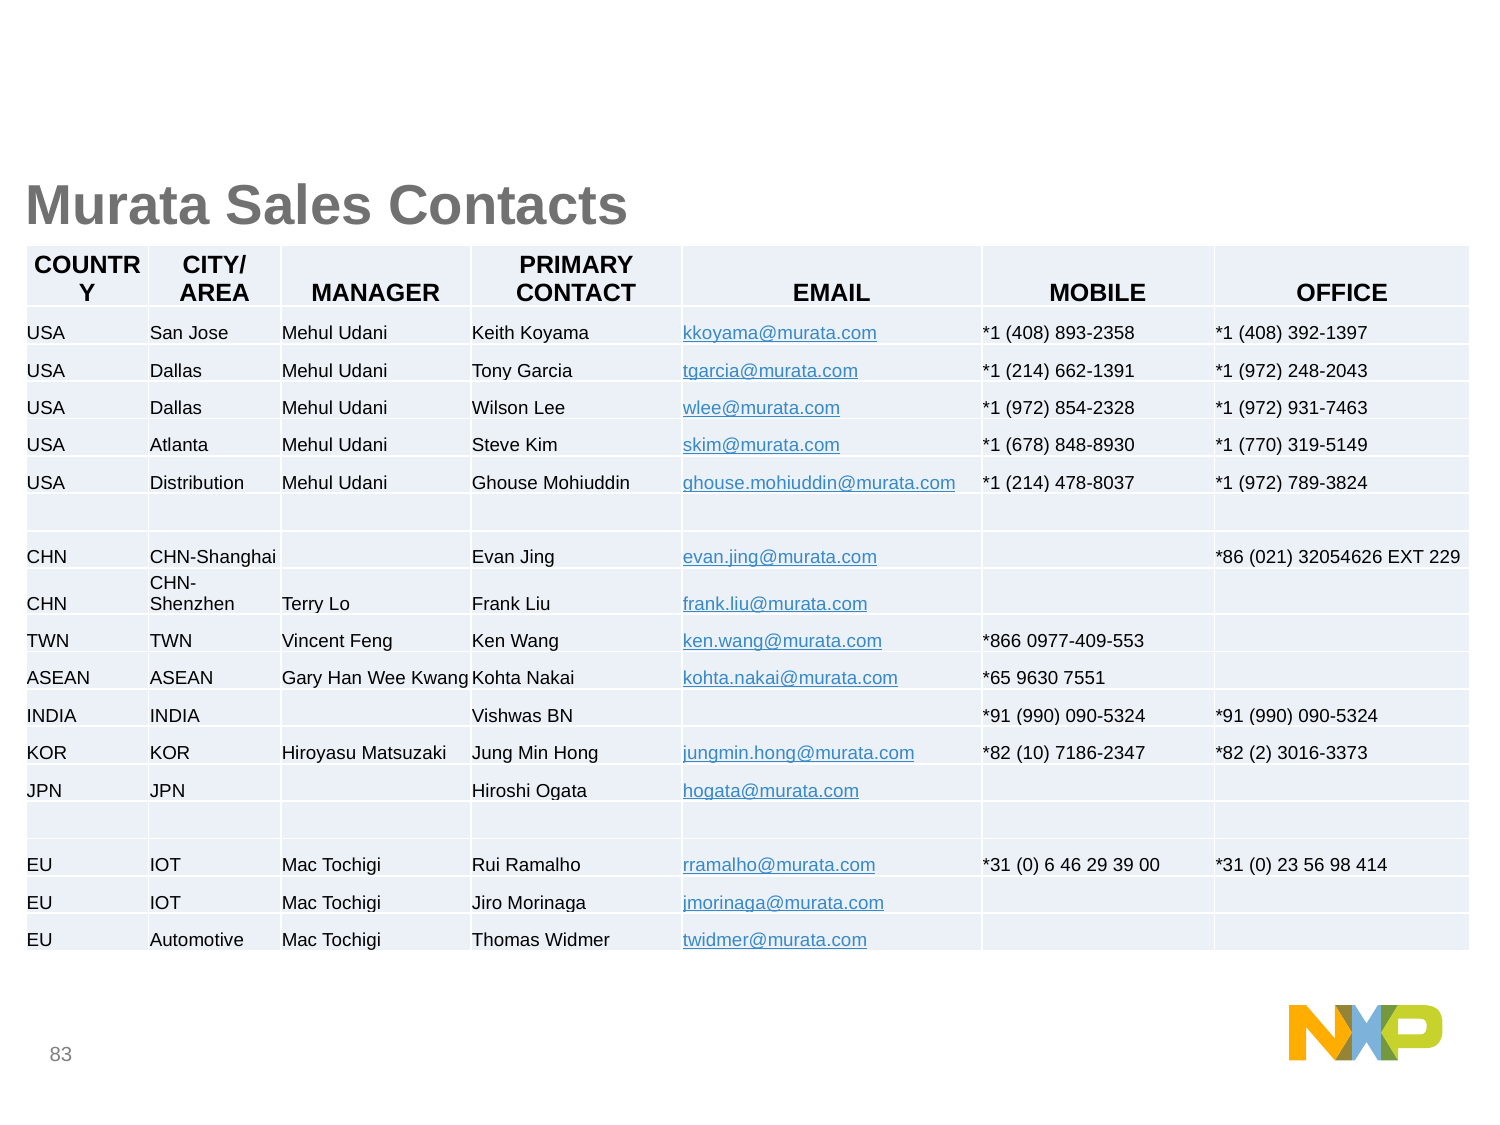

# Murata Sales Contacts
| COUNTRY | CITY/AREA | MANAGER | PRIMARY CONTACT | EMAIL | MOBILE | OFFICE |
| --- | --- | --- | --- | --- | --- | --- |
| USA | San Jose | Mehul Udani | Keith Koyama | kkoyama@murata.com | \*1 (408) 893-2358 | \*1 (408) 392-1397 |
| USA | Dallas | Mehul Udani | Tony Garcia | tgarcia@murata.com | \*1 (214) 662-1391 | \*1 (972) 248-2043 |
| USA | Dallas | Mehul Udani | Wilson Lee | wlee@murata.com | \*1 (972) 854-2328 | \*1 (972) 931-7463 |
| USA | Atlanta | Mehul Udani | Steve Kim | skim@murata.com | \*1 (678) 848-8930 | \*1 (770) 319-5149 |
| USA | Distribution | Mehul Udani | Ghouse Mohiuddin | ghouse.mohiuddin@murata.com | \*1 (214) 478-8037 | \*1 (972) 789-3824 |
|  |  |  |  |  |  |  |
| CHN | CHN-Shanghai |  | Evan Jing | evan.jing@murata.com |  | \*86 (021) 32054626 EXT 229 |
| CHN | CHN-Shenzhen | Terry Lo | Frank Liu | frank.liu@murata.com |  |  |
| TWN | TWN | Vincent Feng | Ken Wang | ken.wang@murata.com | \*866 0977-409-553 |  |
| ASEAN | ASEAN | Gary Han Wee Kwang | Kohta Nakai | kohta.nakai@murata.com | \*65 9630 7551 |  |
| INDIA | INDIA |  | Vishwas BN |  | \*91 (990) 090-5324 | \*91 (990) 090-5324 |
| KOR | KOR | Hiroyasu Matsuzaki | Jung Min Hong | jungmin.hong@murata.com | \*82 (10) 7186-2347 | \*82 (2) 3016-3373 |
| JPN | JPN |  | Hiroshi Ogata | hogata@murata.com |  |  |
|  |  |  |  |  |  |  |
| EU | IOT | Mac Tochigi | Rui Ramalho | rramalho@murata.com | \*31 (0) 6 46 29 39 00 | \*31 (0) 23 56 98 414 |
| EU | IOT | Mac Tochigi | Jiro Morinaga | jmorinaga@murata.com |  |  |
| EU | Automotive | Mac Tochigi | Thomas Widmer | twidmer@murata.com |  |  |